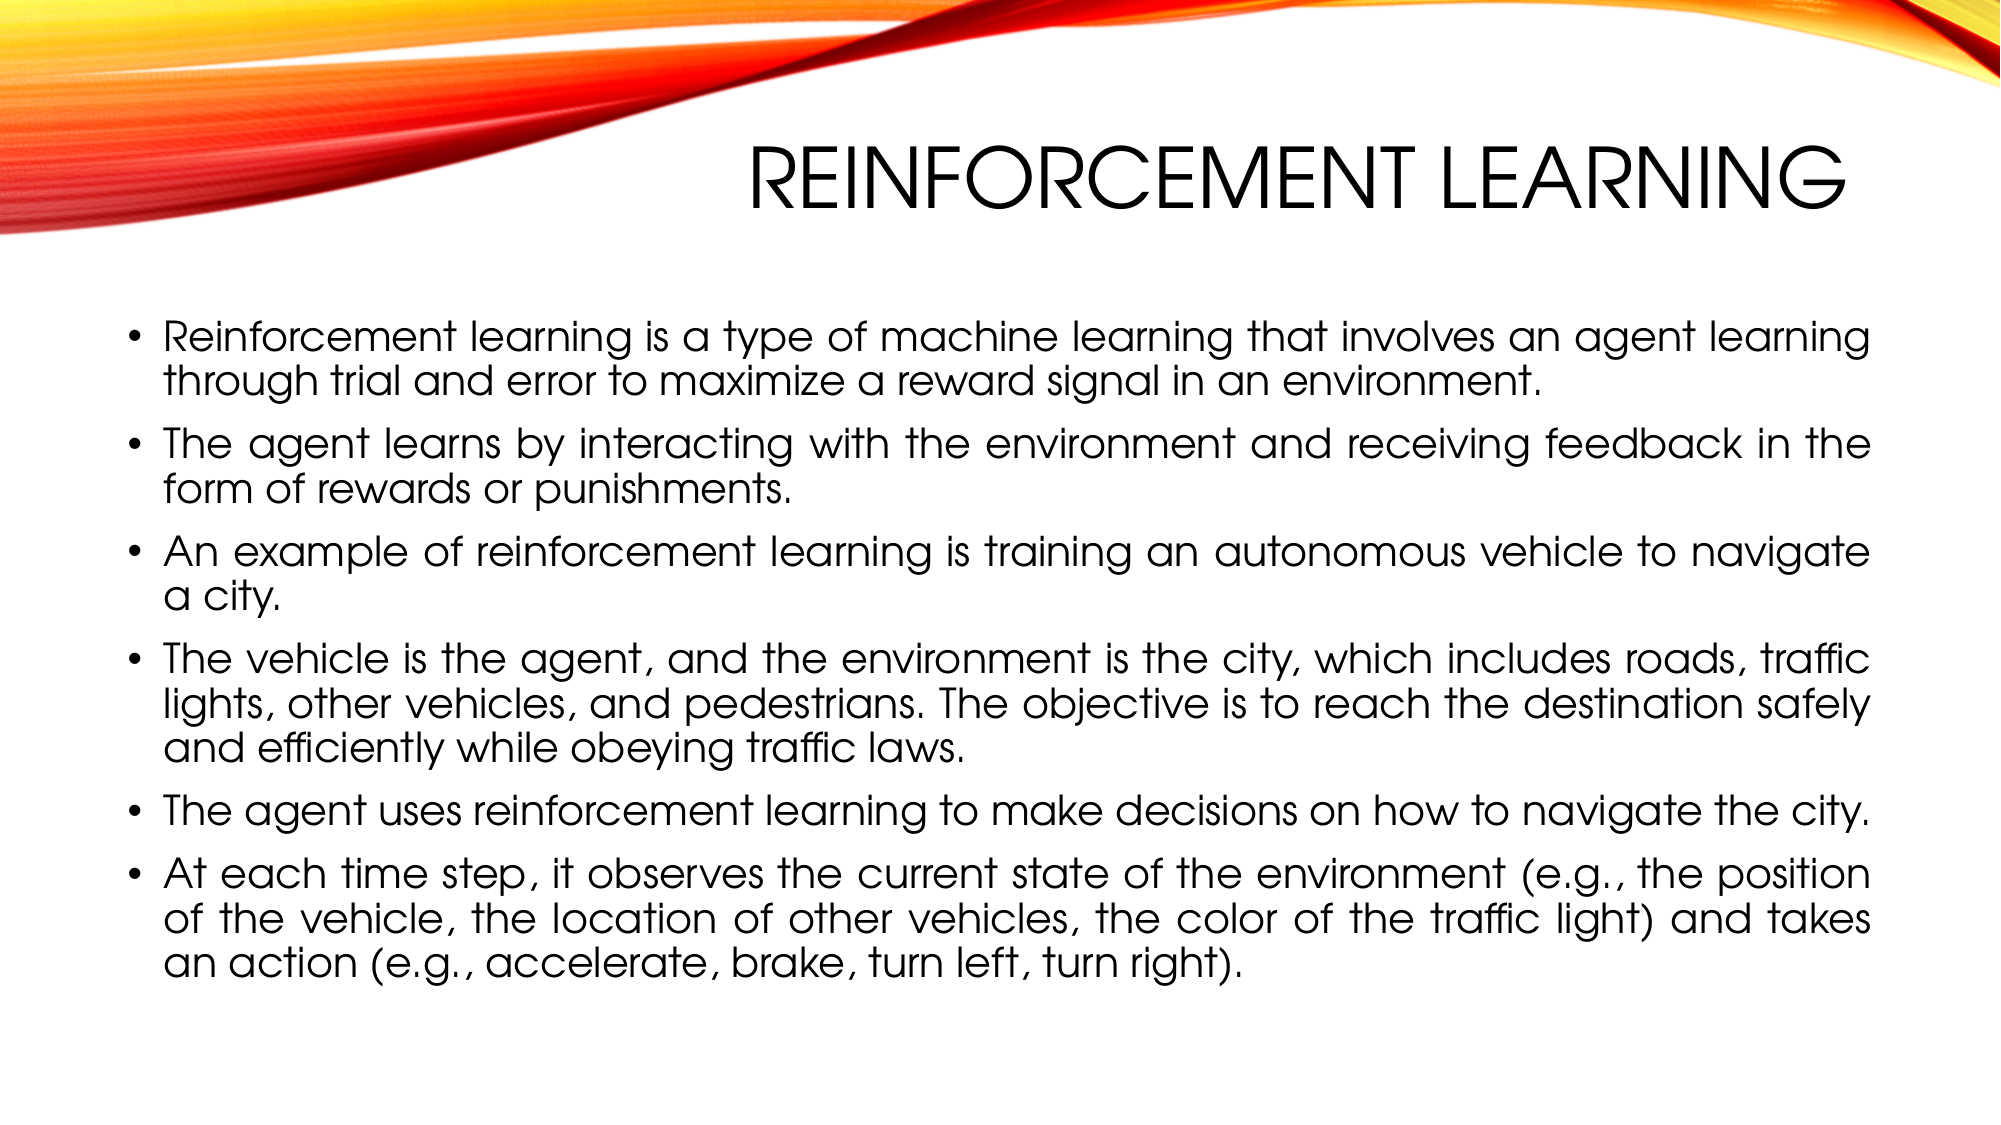

# Reinforcement learning
Reinforcement learning is a type of machine learning that involves an agent learning through trial and error to maximize a reward signal in an environment.
The agent learns by interacting with the environment and receiving feedback in the form of rewards or punishments.
An example of reinforcement learning is training an autonomous vehicle to navigate a city.
The vehicle is the agent, and the environment is the city, which includes roads, traffic lights, other vehicles, and pedestrians. The objective is to reach the destination safely and efficiently while obeying traffic laws.
The agent uses reinforcement learning to make decisions on how to navigate the city.
At each time step, it observes the current state of the environment (e.g., the position of the vehicle, the location of other vehicles, the color of the traffic light) and takes an action (e.g., accelerate, brake, turn left, turn right).